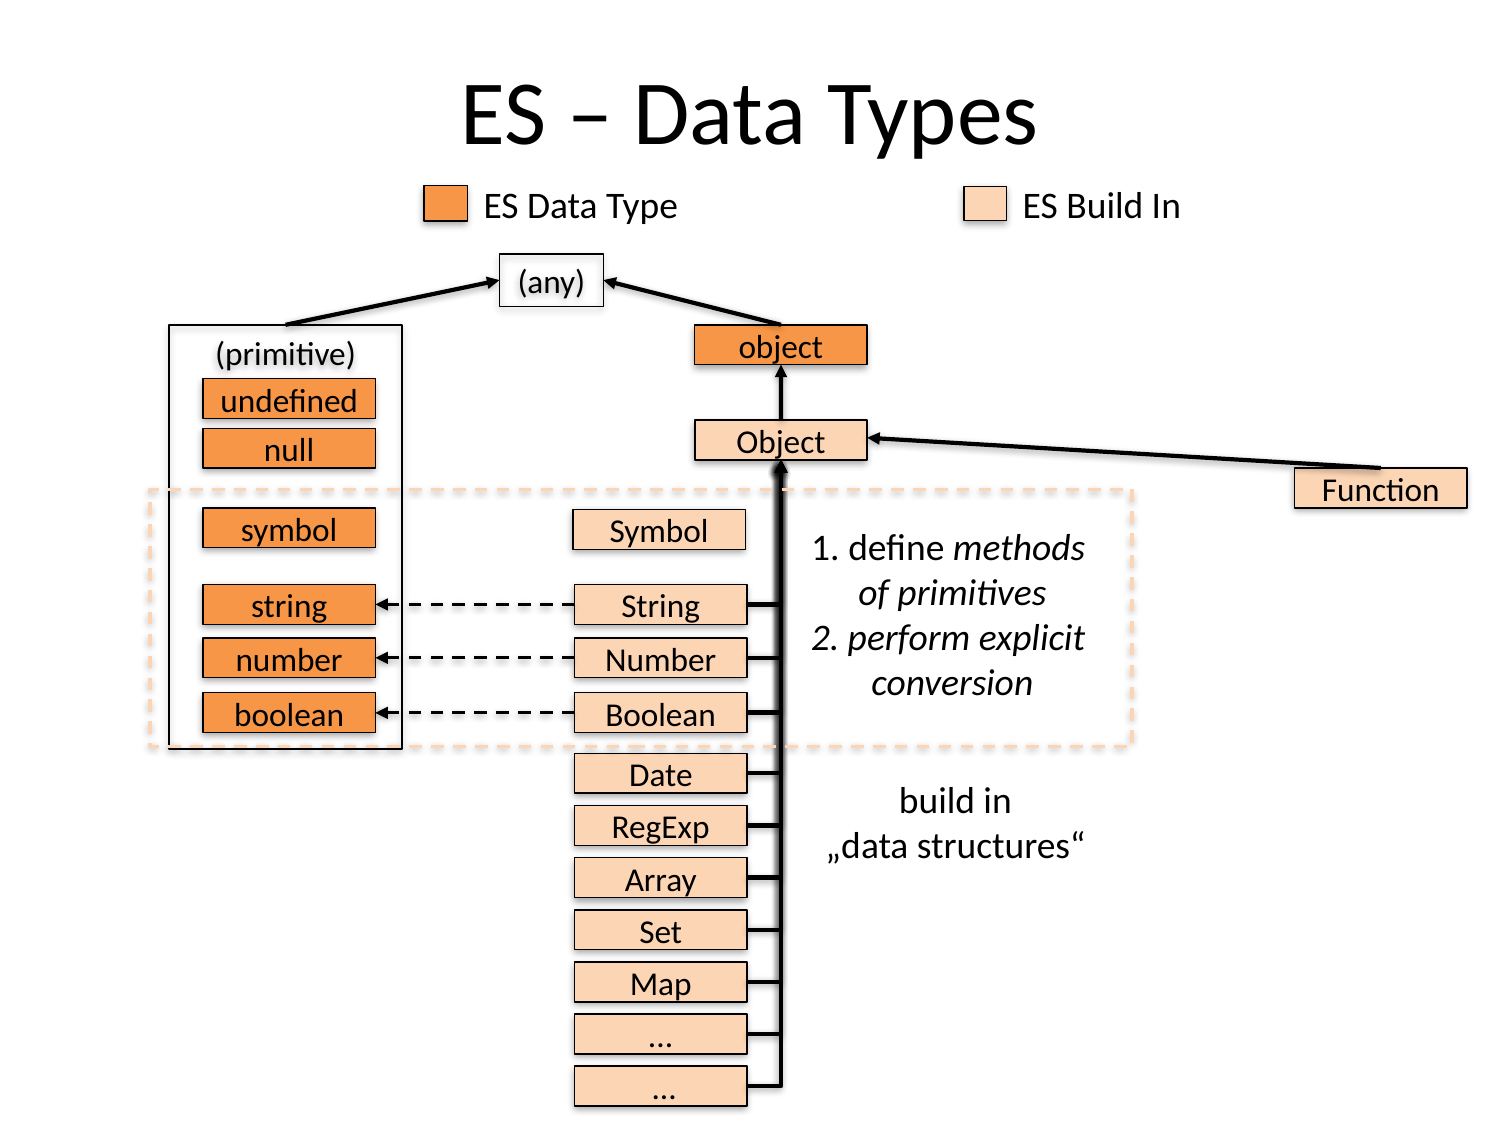

# ES – Data Types
ES Data Type
ES Build In

(any)
(primitive)
object
undefined
Object
null
Function

symbol
Symbol
1. define methods
of primitives
2. perform explicit
conversion
string
String
number
Number
boolean
Boolean
Date
build in
„data structures“
RegExp
Array
Set
Map
...
 ...